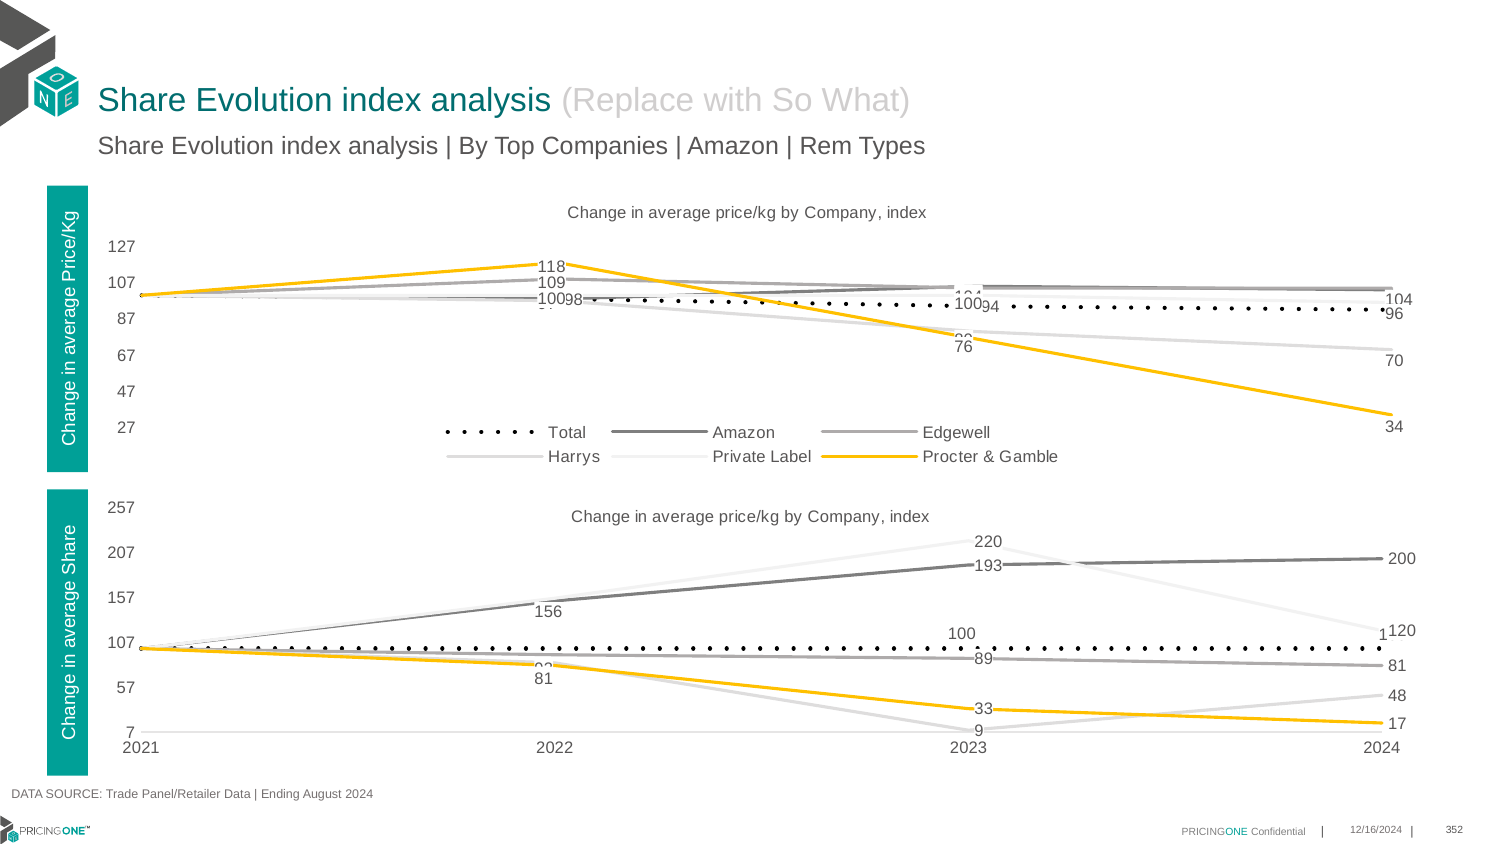

# Share Evolution index analysis (Replace with So What)
Share Evolution index analysis | By Top Companies | Amazon | Rem Types

### Chart: Change in average price/kg by Company, index

| Category | Total | Amazon | Edgewell | Harrys | Private Label | Procter & Gamble |
|---|---|---|---|---|---|---|
| 2021 | 100.0 | 100.0 | 100.0 | 100.0 | 100.0 | 100.0 |
| 2022 | 98.0 | 98.0 | 109.0 | 97.0 | 100.0 | 118.0 |
| 2023 | 94.0 | 105.0 | 104.0 | 80.0 | 100.0 | 76.0 |
| 2024 | 92.0 | 103.0 | 104.0 | 70.0 | 96.0 | 34.0 |
Change in average Price/Kg

### Chart: Change in average price/kg by Company, index

| Category | Total | Amazon | Edgewell | Harrys | Private Label | Procter & Gamble |
|---|---|---|---|---|---|---|
| 2021 | 100.0 | 100.0 | 100.0 | 100.0 | 100.0 | 100.0 |
| 2022 | 100.0 | 153.0 | 93.0 | 84.0 | 156.0 | 81.0 |
| 2023 | 100.0 | 193.0 | 89.0 | 9.0 | 220.0 | 33.0 |
| 2024 | 100.0 | 200.0 | 81.0 | 48.0 | 120.0 | 17.0 |
Change in average Share
DATA SOURCE: Trade Panel/Retailer Data | Ending August 2024

12/16/2024
352